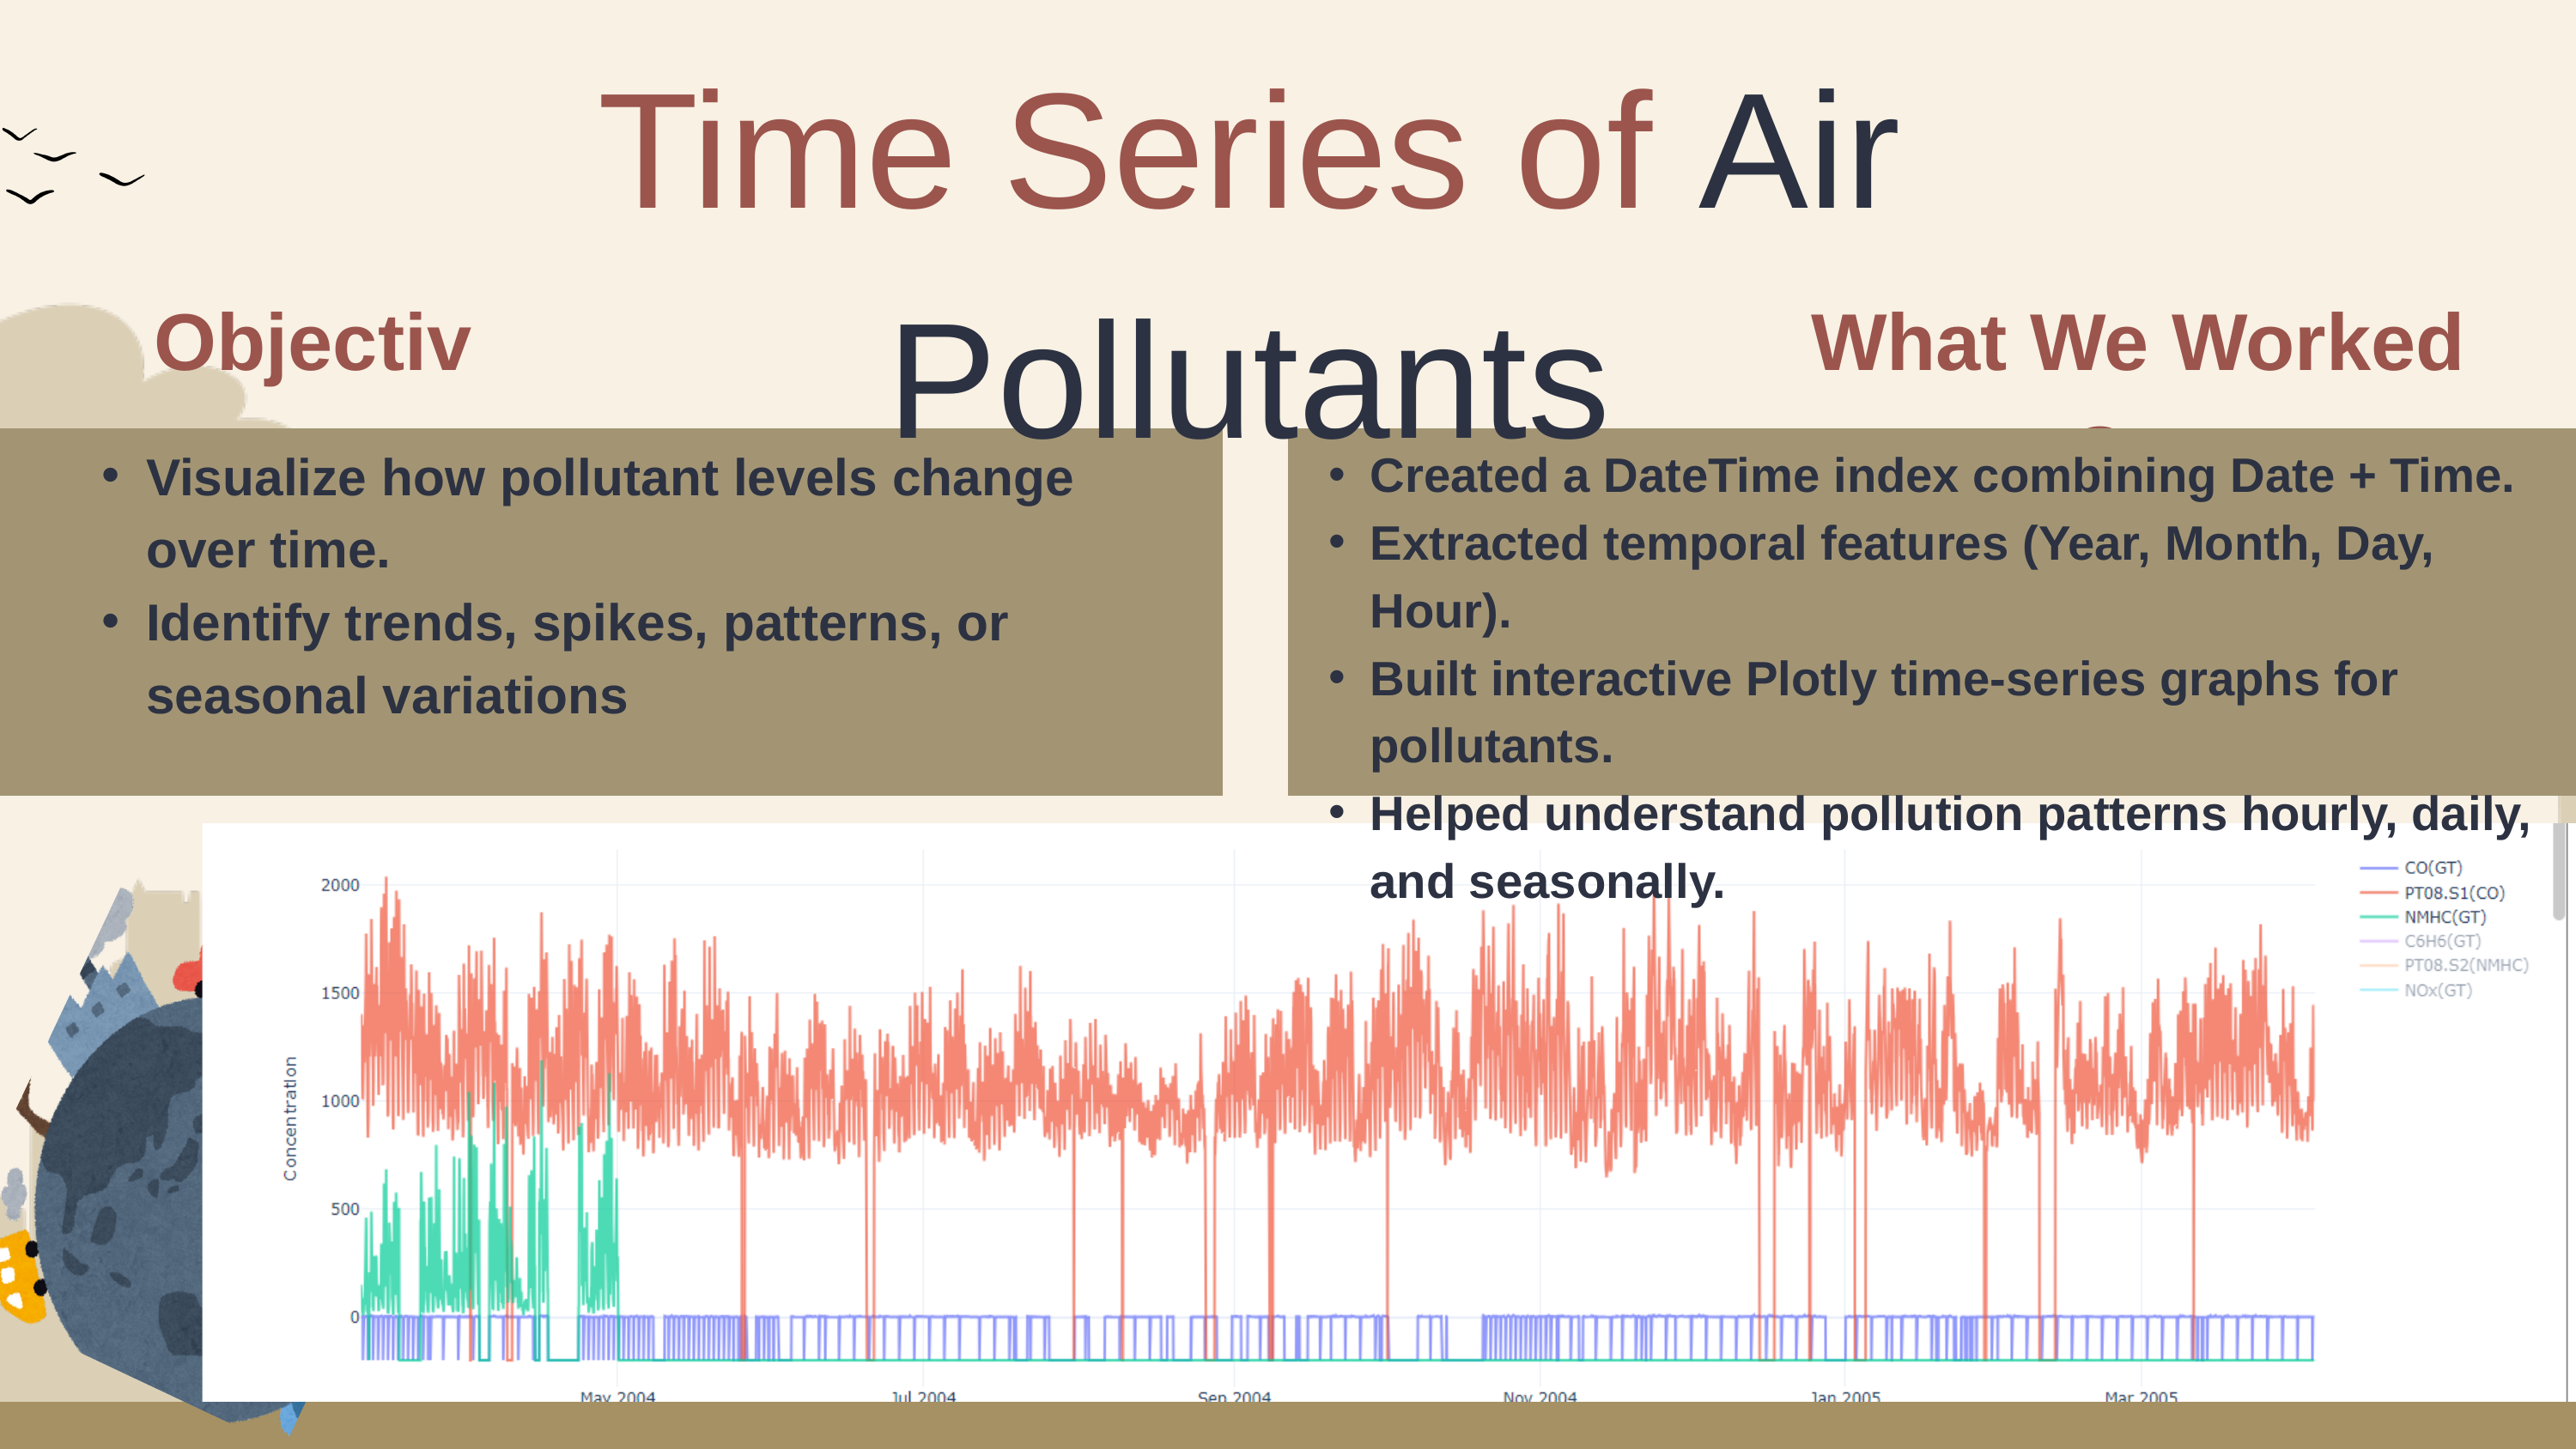

Time Series of Air Pollutants

Objective:
What We Worked On:

Visualize how pollutant levels change over time.
Identify trends, spikes, patterns, or seasonal variations

Created a DateTime index combining Date + Time.
Extracted temporal features (Year, Month, Day, Hour).
Built interactive Plotly time-series graphs for pollutants.
Helped understand pollution patterns hourly, daily, and seasonally.